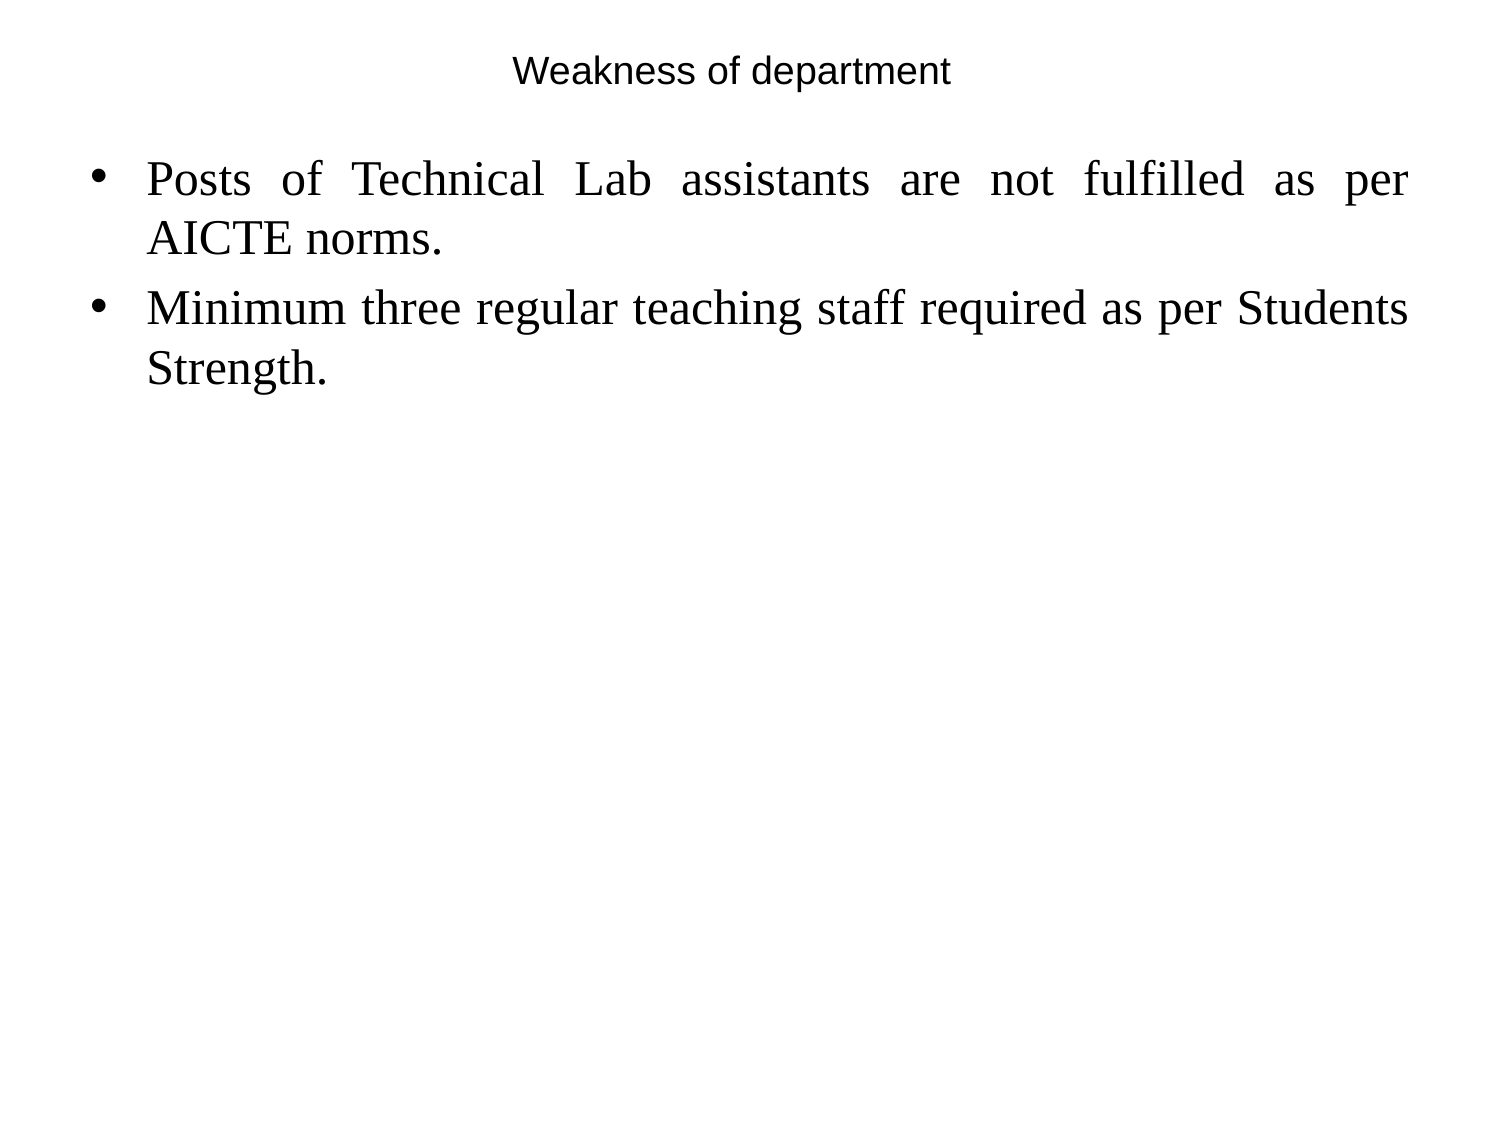

# Weakness of department
Posts of Technical Lab assistants are not fulfilled as per AICTE norms.
Minimum three regular teaching staff required as per Students Strength.